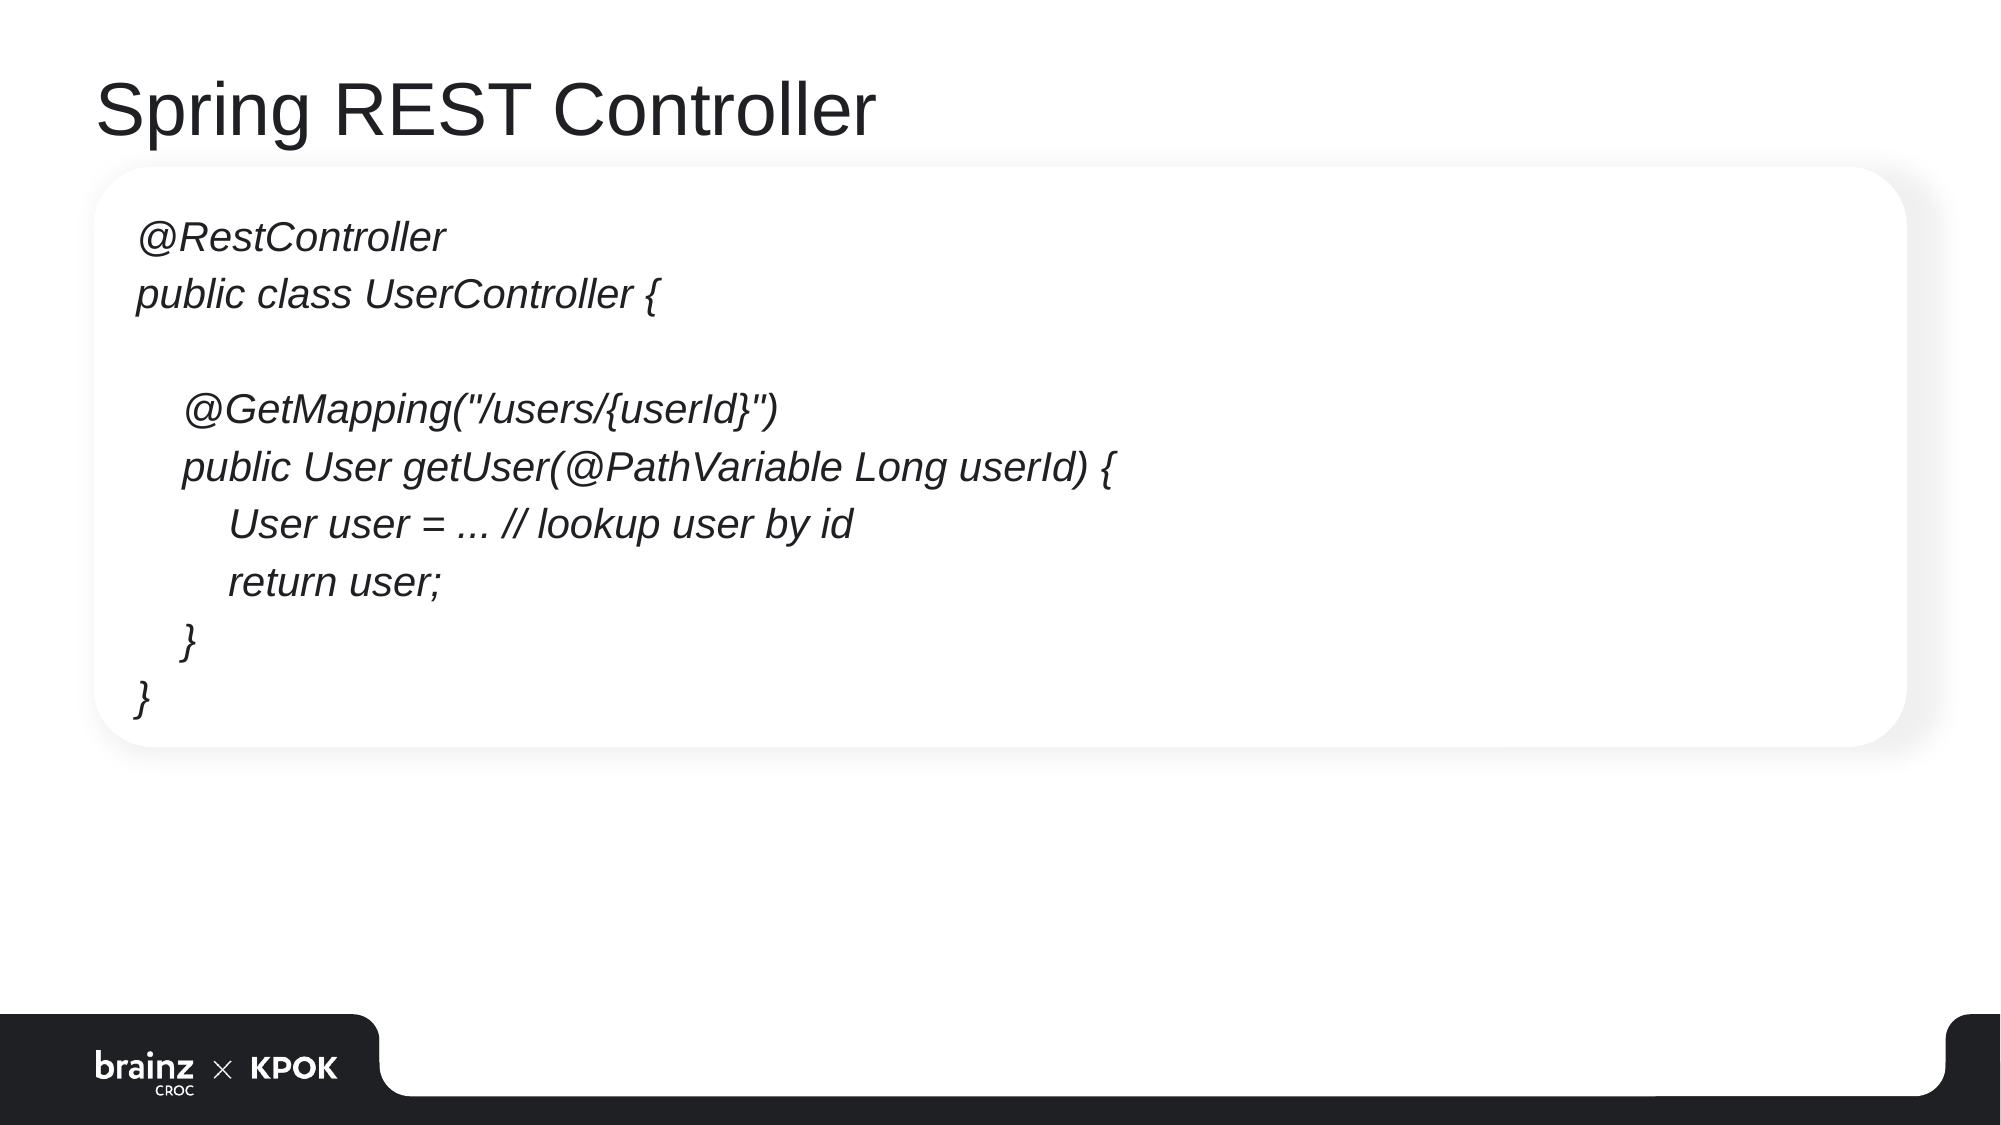

# Spring REST Controller

@RestController
public class UserController {

    @GetMapping("/users/{userId}")
    public User getUser(@PathVariable Long userId) {
        User user = ... // lookup user by id
        return user;
    }
}